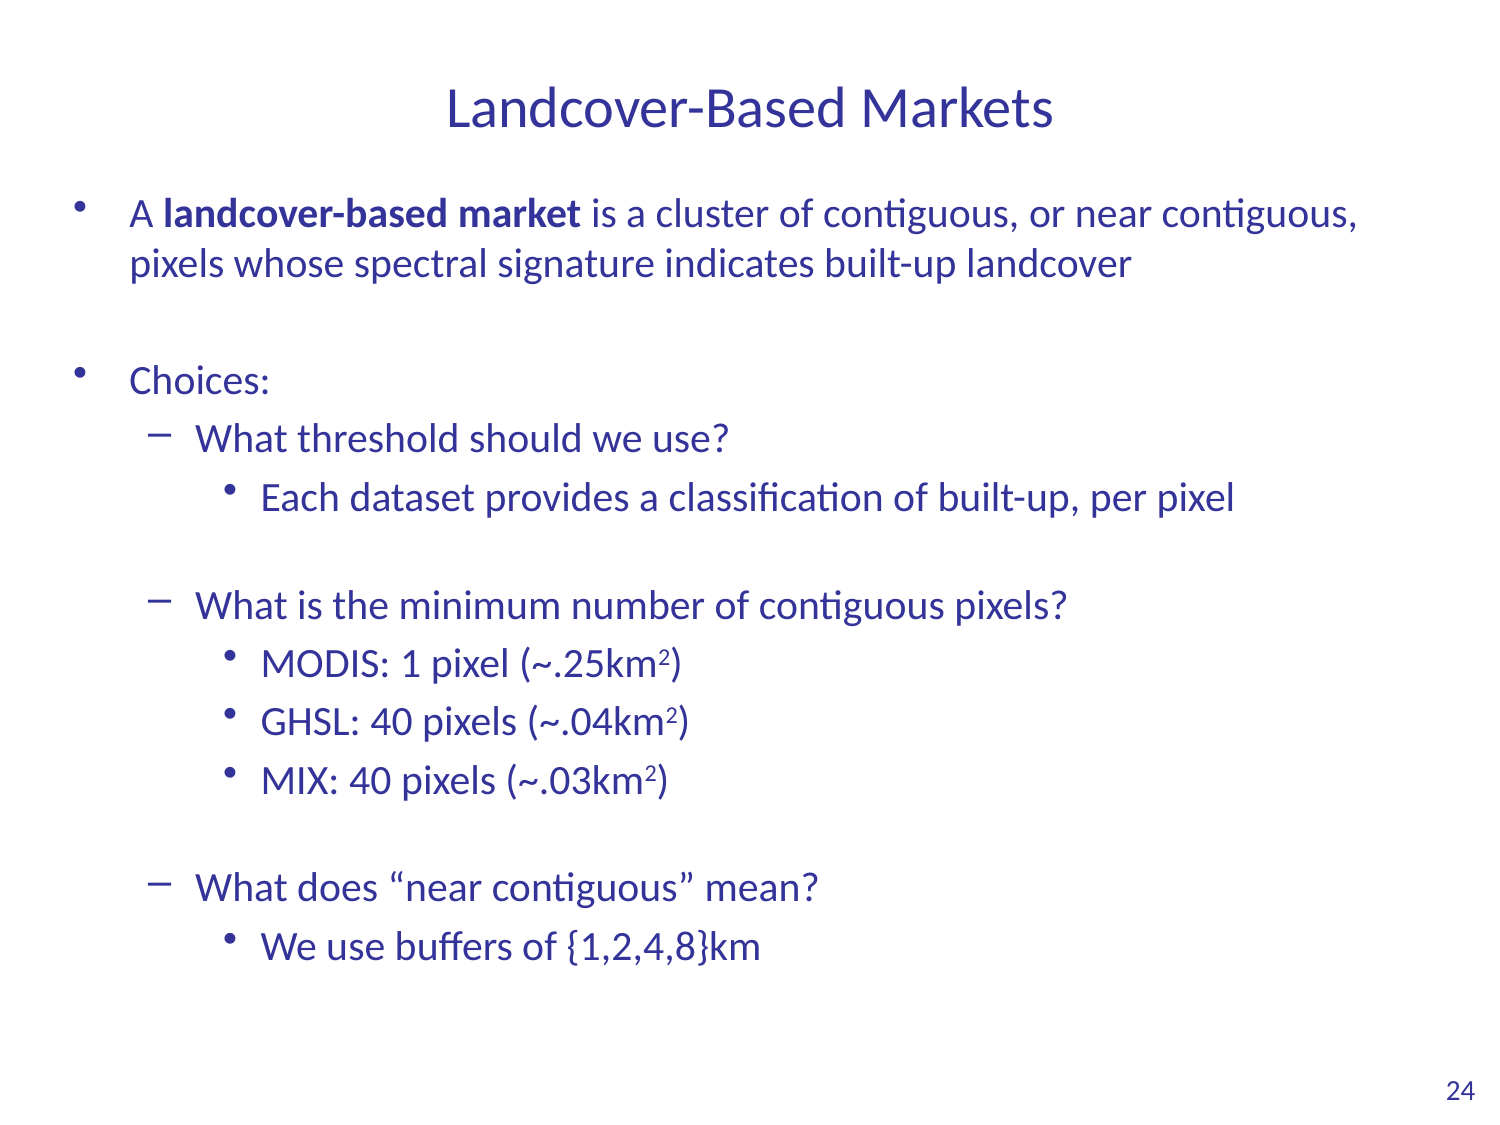

# Landcover-Based Markets
A landcover-based market is a cluster of contiguous, or near contiguous, pixels whose spectral signature indicates built-up landcover

Choices:
What threshold should we use?
Each dataset provides a classification of built-up, per pixel

What is the minimum number of contiguous pixels?
MODIS: 1 pixel (~.25km2)
GHSL: 40 pixels (~.04km2)
MIX: 40 pixels (~.03km2)

What does “near contiguous” mean?
We use buffers of {1,2,4,8}km

24